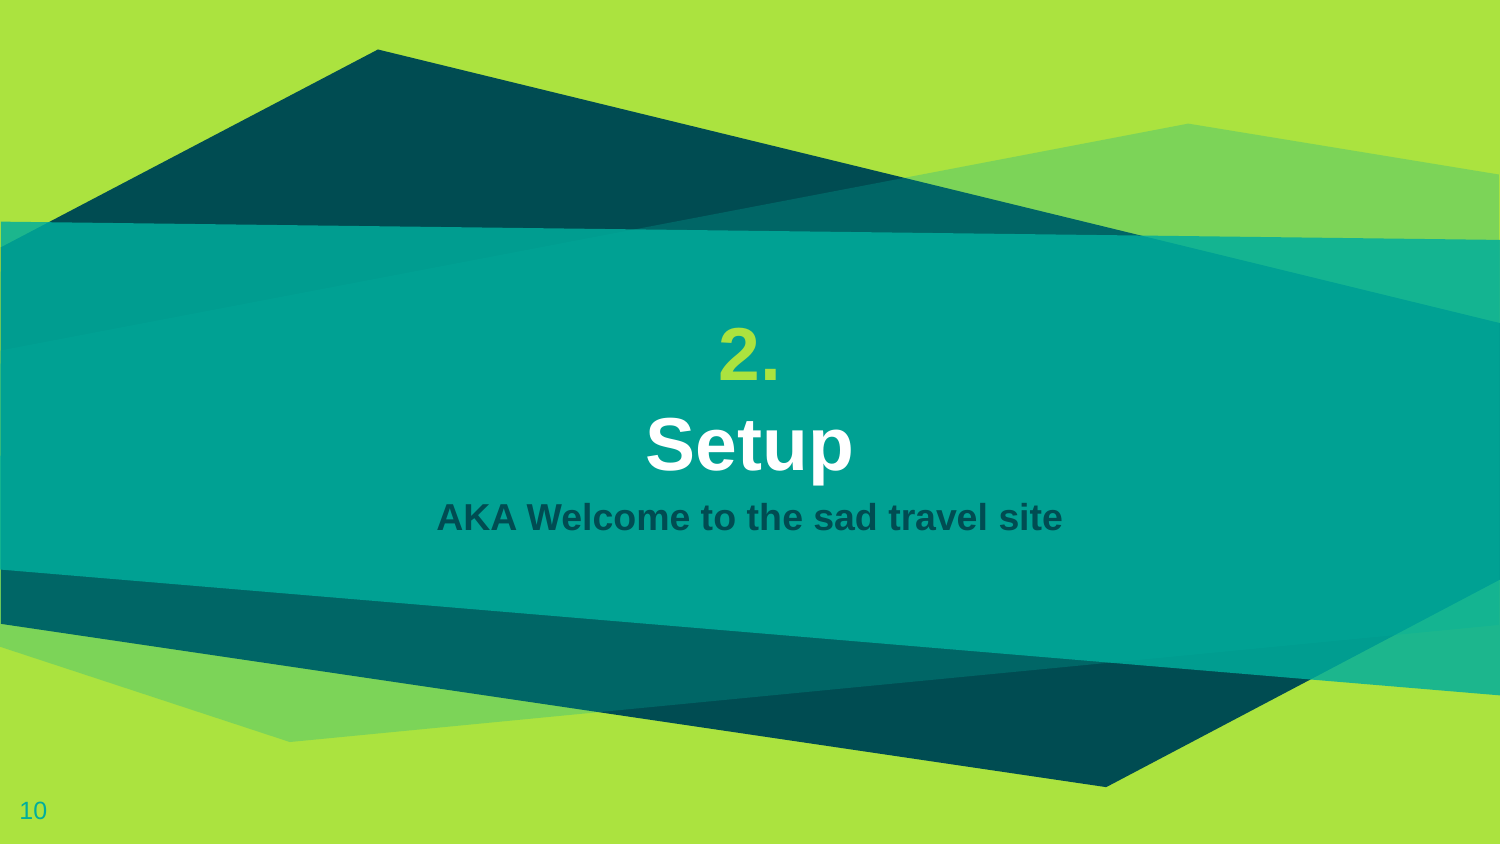

# 2.
Setup
AKA Welcome to the sad travel site
10